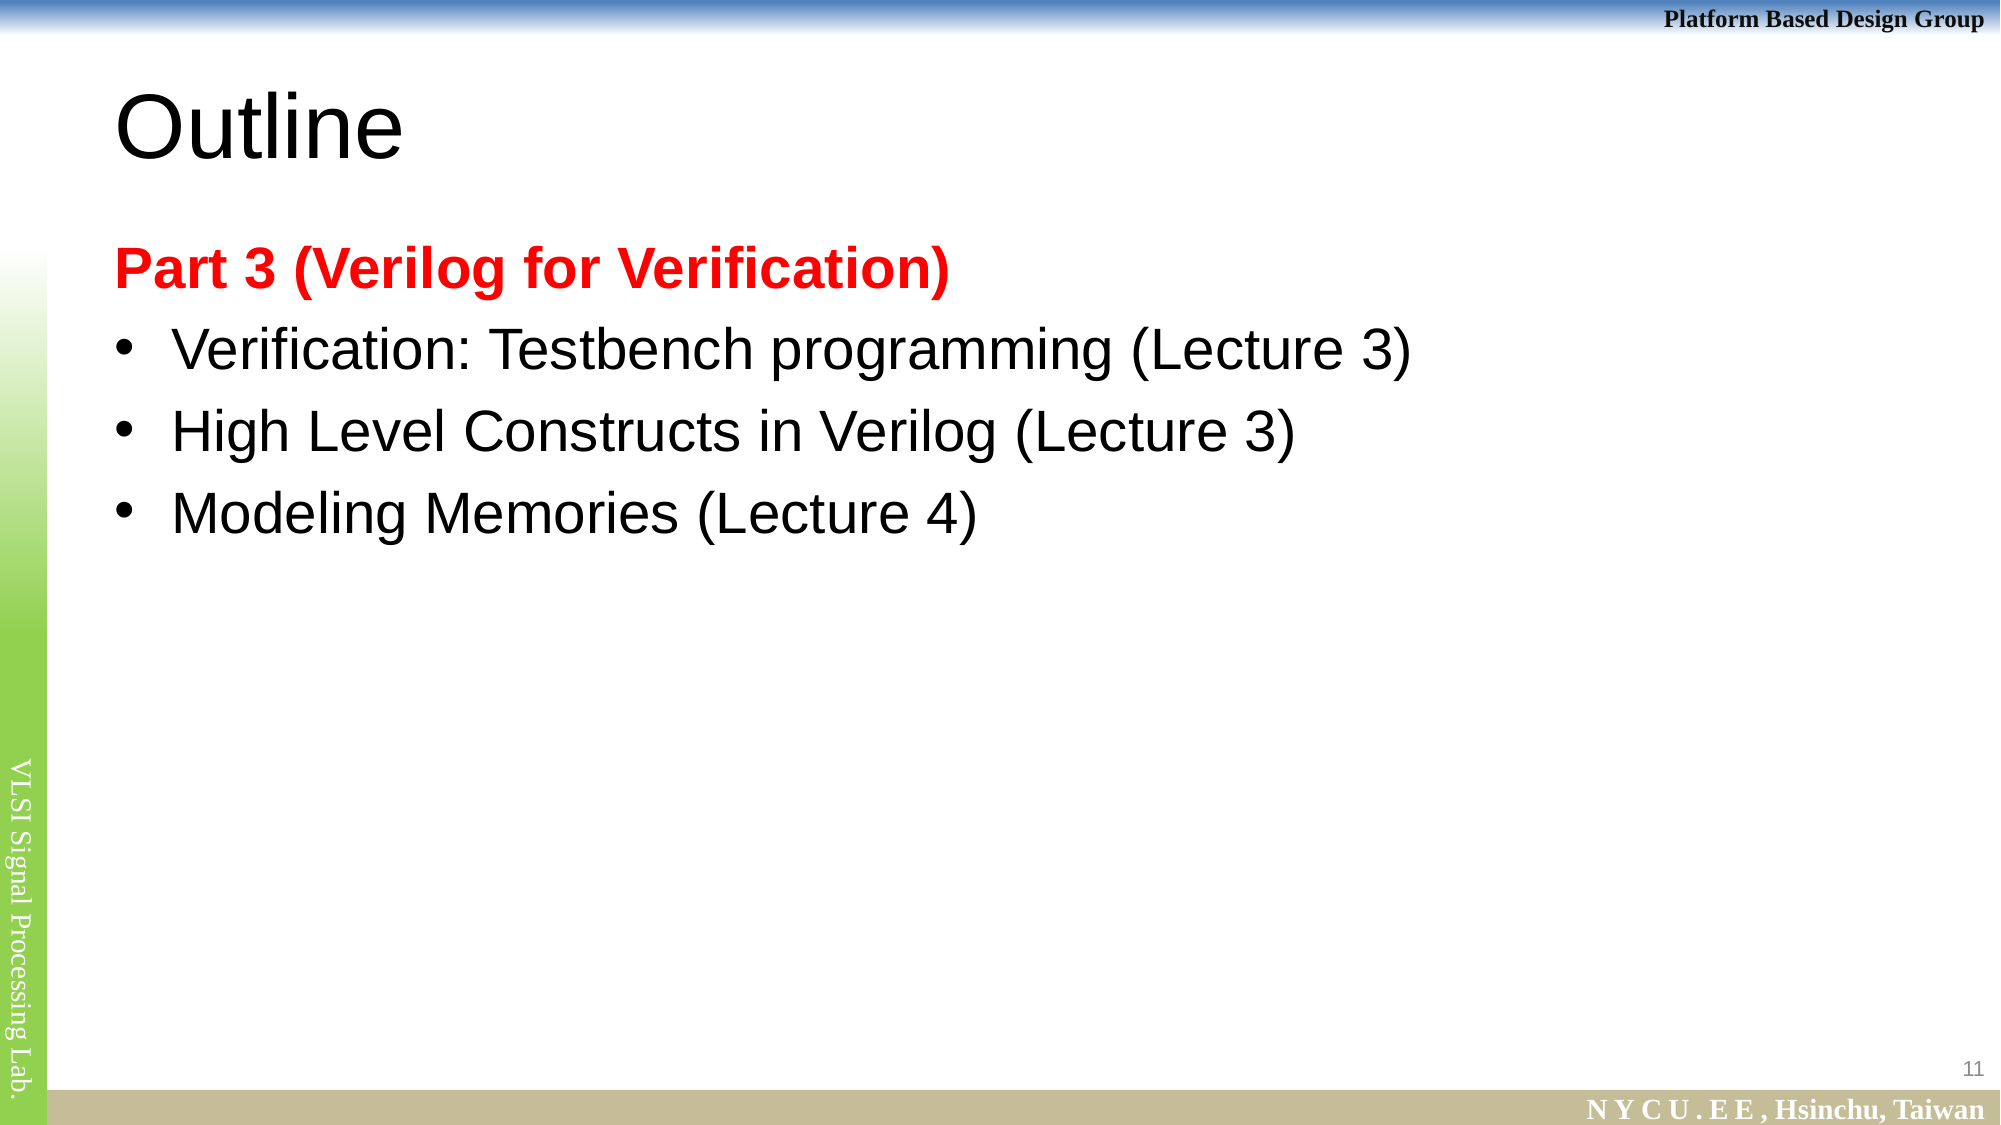

# Outline
Part 3 (Verilog for Verification)
Verification: Testbench programming (Lecture 3)
High Level Constructs in Verilog (Lecture 3)
Modeling Memories (Lecture 4)

11